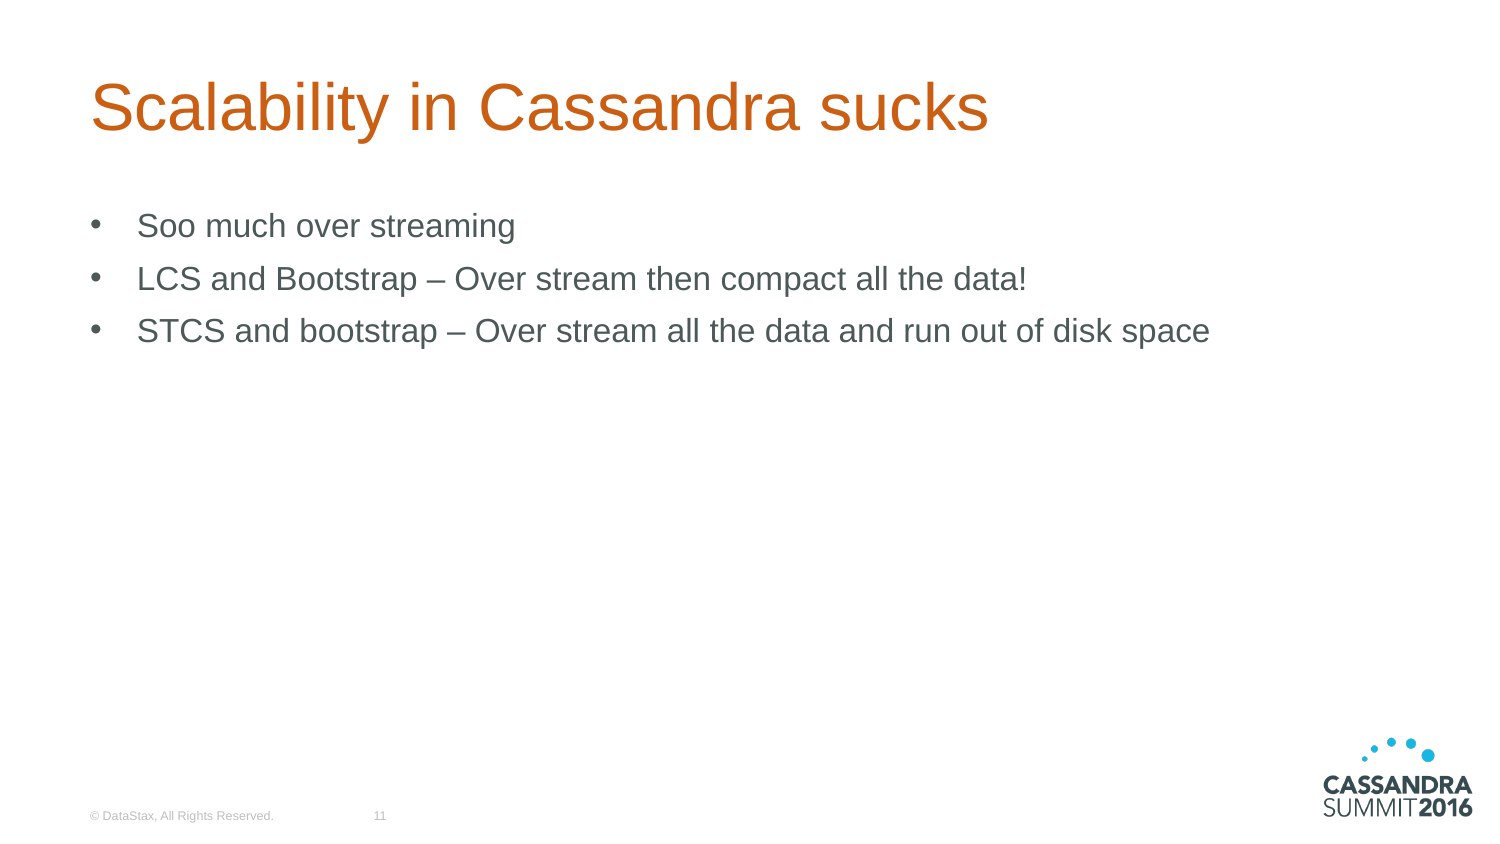

# Scalability in Cassandra sucks
Soo much over streaming
LCS and Bootstrap – Over stream then compact all the data!
STCS and bootstrap – Over stream all the data and run out of disk space
© DataStax, All Rights Reserved.
11